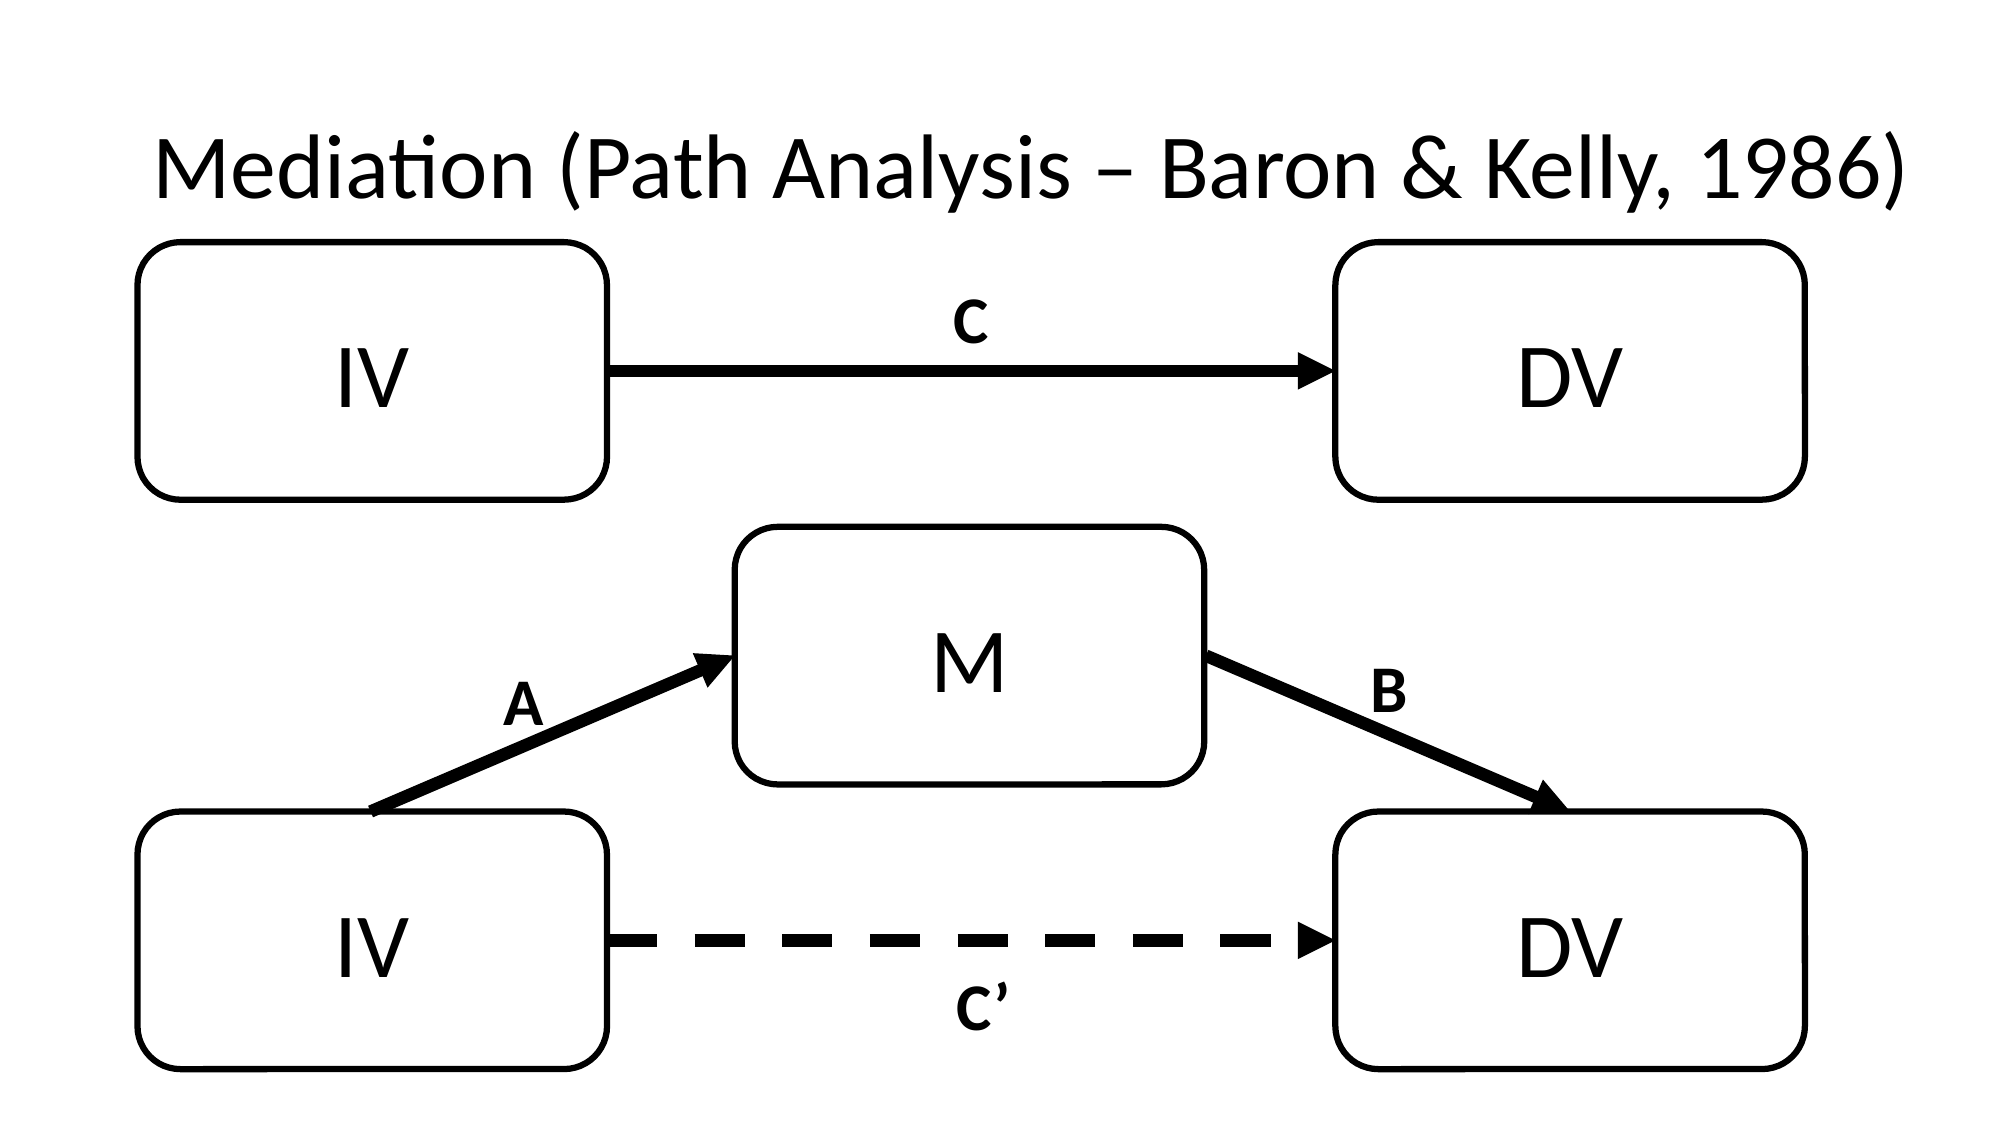

# Mediation (Path Analysis – Baron & Kelly, 1986)
IV
DV
C
M
B
A
IV
DV
C’